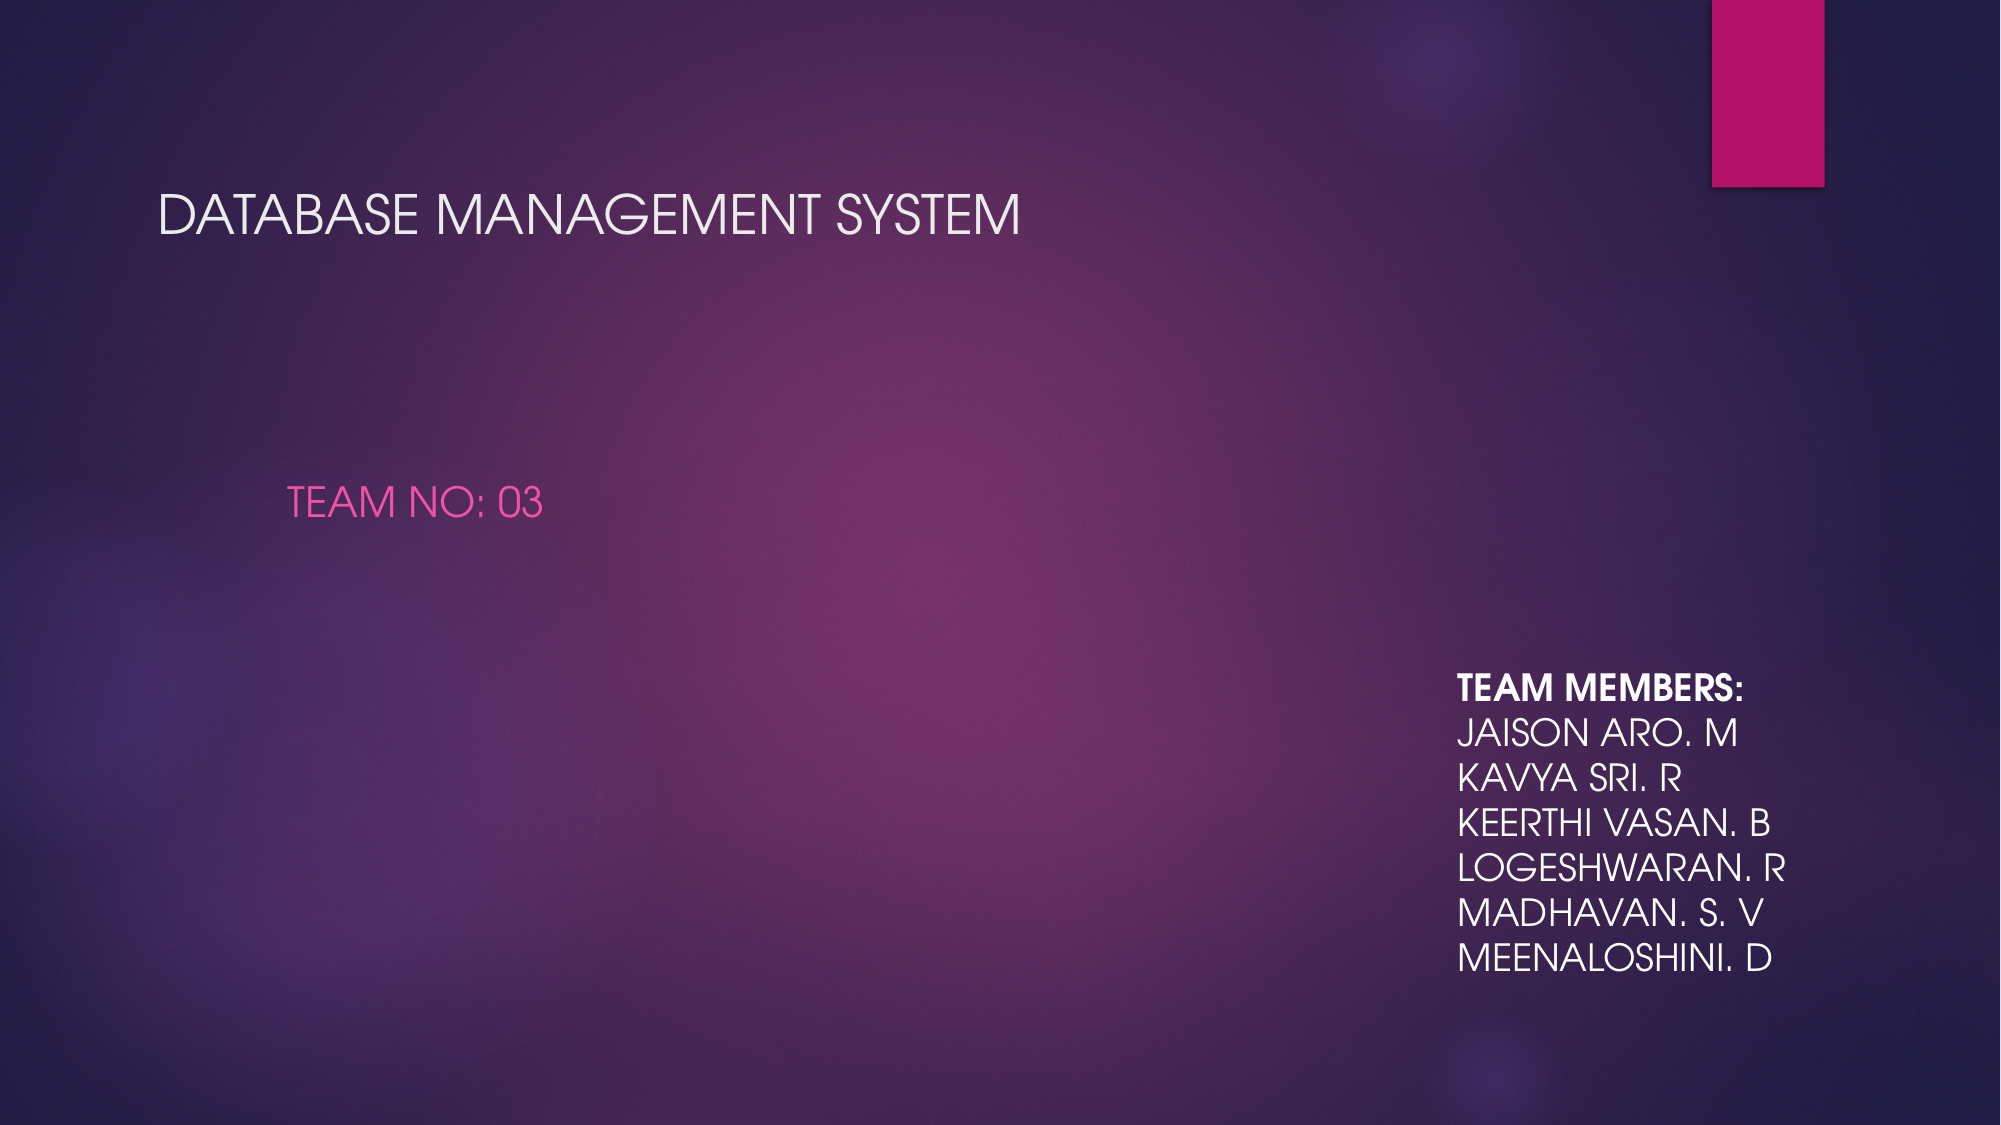

# DATABASE MANAGEMENT SYSTEM
      TEAM NO: 03
TEAM MEMBERS:
JAISON ARO. M
KAVYA SRI. R
KEERTHI VASAN. B
LOGESHWARAN. R
MADHAVAN. S. V
MEENALOSHINI. D